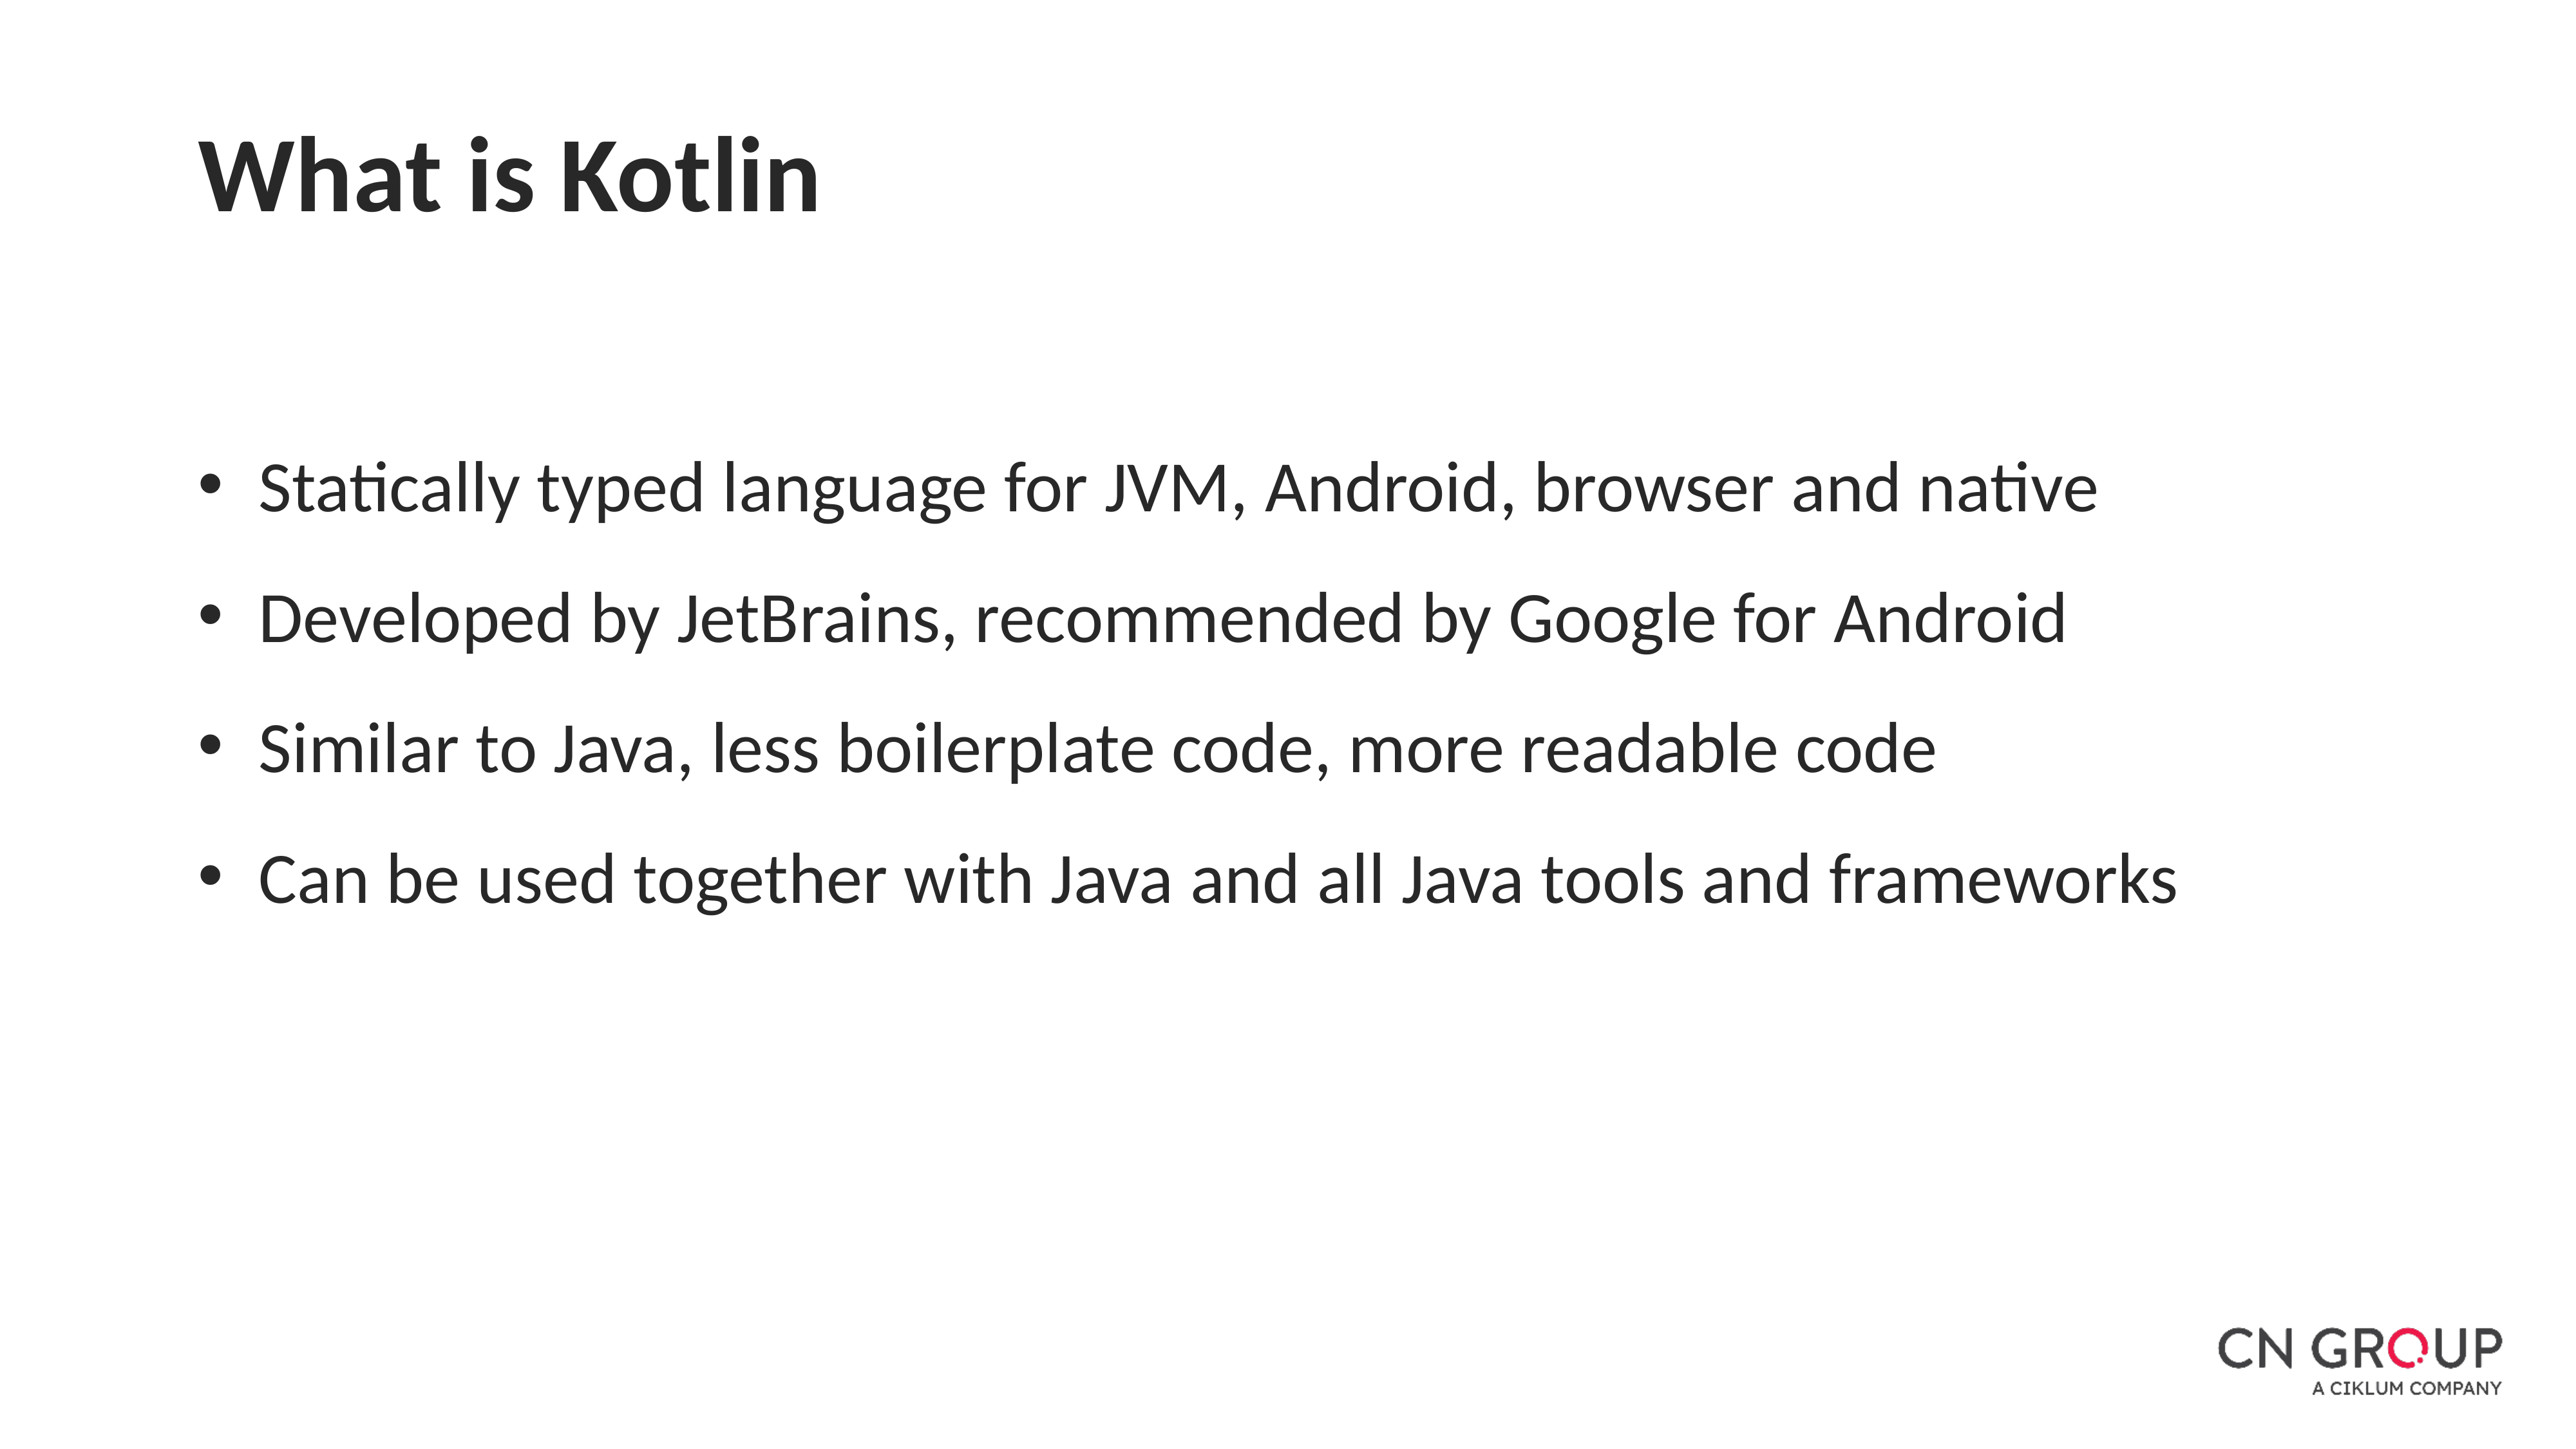

What is Kotlin
Statically typed language for JVM, Android, browser and native
Developed by JetBrains, recommended by Google for Android
Similar to Java, less boilerplate code, more readable code
Can be used together with Java and all Java tools and frameworks